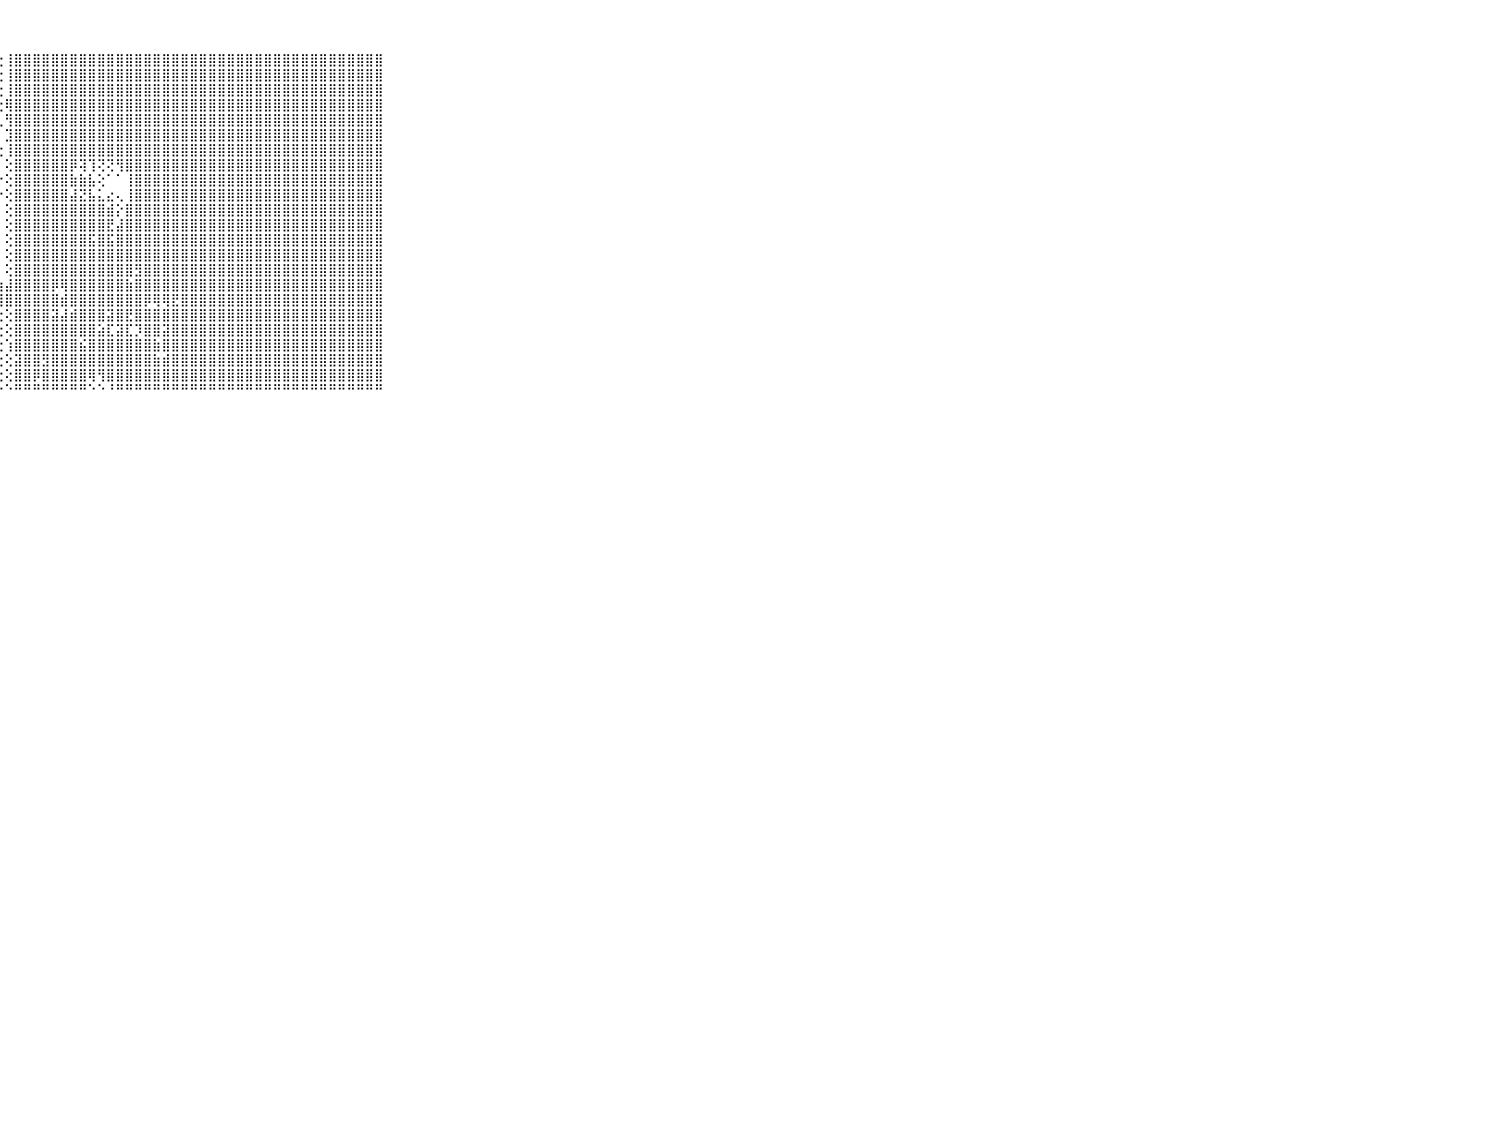

⠀⠀⠀⠀⠀⠀⠀⠀⠀⠀⠀⣿⣿⣿⣿⣿⣿⣿⣿⣿⣿⣿⣿⣿⣿⣿⣿⢕⢸⣿⣿⣿⣿⣿⣿⣿⣿⣿⣿⣿⣿⣿⣿⣿⣿⣿⣿⣿⣿⣿⣿⣿⣿⣿⣿⣿⣿⣿⣿⣿⣿⣿⣿⣿⣿⣿⣿⣿⣿⠀⠀⠀⠀⠀⠀⠀⠀⠀⠀⠀⠀
⠀⠀⠀⠀⠀⠀⠀⠀⠀⠀⠀⣿⣿⣿⣿⣿⣿⣿⣿⣿⣿⣿⣿⣿⣿⣿⣿⢕⢸⣿⣿⣿⣿⣿⣿⣿⣿⣿⣿⣿⣿⣿⣿⣿⣿⣿⣿⣿⣿⣿⣿⣿⣿⣿⣿⣿⣿⣿⣿⣿⣿⣿⣿⣿⣿⣿⣿⣿⣿⠀⠀⠀⠀⠀⠀⠀⠀⠀⠀⠀⠀
⠀⠀⠀⠀⠀⠀⠀⠀⠀⠀⠀⣿⣿⣿⣿⣿⣿⣿⣿⣿⣿⣿⣿⣿⣿⣿⣿⢕⢸⣿⣿⣿⣿⣿⣿⣿⣿⣿⣿⣿⣿⣿⣿⣿⣿⣿⣿⣿⣿⣿⣿⣿⣿⣿⣿⣿⣿⣿⣿⣿⣿⣿⣿⣿⣿⣿⣿⣿⣿⠀⠀⠀⠀⠀⠀⠀⠀⠀⠀⠀⠀
⠀⠀⠀⠀⠀⠀⠀⠀⠀⠀⠀⣿⣿⣿⣿⣿⣿⣿⣿⣿⣿⣿⣿⣿⣿⣿⣿⢕⢿⣿⣿⣿⣿⣿⣿⣿⣿⣿⣿⣿⣿⣿⣿⣿⣿⣿⣿⣿⣿⣿⣿⣿⣿⣿⣿⣿⣿⣿⣿⣿⣿⣿⣿⣿⣿⣿⣿⣿⣿⠀⠀⠀⠀⠀⠀⠀⠀⠀⠀⠀⠀
⠀⠀⠀⠀⠀⠀⠀⠀⠀⠀⠀⣿⣿⣿⣿⣿⣿⣿⣿⣿⣿⣿⣿⣿⣿⣿⣿⢇⢻⣿⣿⣿⣿⣿⣿⣿⣿⣿⣿⣿⣿⣿⣿⣿⣿⣿⣿⣿⣿⣿⣿⣿⣿⣿⣿⣿⣿⣿⣿⣿⣿⣿⣿⣿⣿⣿⣿⣿⣿⠀⠀⠀⠀⠀⠀⠀⠀⠀⠀⠀⠀
⠀⠀⠀⠀⠀⠀⠀⠀⠀⠀⠀⣿⣿⣿⣿⣿⣿⣿⣿⣿⣿⣿⣿⣿⣿⣿⣿⡇⣹⣿⣿⣿⣿⣿⣿⣿⣿⣿⣿⣿⣿⣿⣿⣿⣿⣿⣿⣿⣿⣿⣿⣿⣿⣿⣿⣿⣿⣿⣿⣿⣿⣿⣿⣿⣿⣿⣿⣿⣿⠀⠀⠀⠀⠀⠀⠀⠀⠀⠀⠀⠀
⠀⠀⠀⠀⠀⠀⠀⠀⠀⠀⠀⣿⣿⣿⣿⣿⣿⣿⣿⣿⣿⣿⣿⣿⣿⣿⣿⢕⢸⣿⣿⣿⣿⣿⣿⣿⣿⣿⣿⣿⣿⣿⣿⣿⣿⣿⣿⣿⣿⣿⣿⣿⣿⣿⣿⣿⣿⣿⣿⣿⣿⣿⣿⣿⣿⣿⣿⣿⣿⠀⠀⠀⠀⠀⠀⠀⠀⠀⠀⠀⠀
⠀⠀⠀⠀⠀⠀⠀⠀⠀⠀⠀⣿⣿⣿⣿⣿⣿⣿⣿⣿⣿⣿⣿⣿⣿⣿⣿⡇⢕⣿⣿⣿⣿⣿⣿⡿⢽⢹⢝⢝⢻⣿⣿⣿⣿⣿⣿⣿⣿⣿⣿⣿⣿⣿⣿⣿⣿⣿⣿⣿⣿⣿⣿⣿⣿⣿⣿⣿⣿⠀⠀⠀⠀⠀⠀⠀⠀⠀⠀⠀⠀
⠀⠀⠀⠀⠀⠀⠀⠀⠀⠀⠀⣿⣿⣿⣿⣿⣿⣿⣿⣿⣿⣿⣿⣿⣿⣿⣿⡕⢕⣿⣿⣿⣿⣿⣿⣷⣷⣧⢕⠁⠁⢸⣿⣿⣿⣿⣿⣿⣿⣿⣿⣿⣿⣿⣿⣿⣿⣿⣿⣿⣿⣿⣿⣿⣿⣿⣿⣿⣿⠀⠀⠀⠀⠀⠀⠀⠀⠀⠀⠀⠀
⠀⠀⠀⠀⠀⠀⠀⠀⠀⠀⠀⣿⣿⣿⣿⣿⣿⣿⣿⣿⣿⣿⣿⣿⣿⣿⣿⡕⢕⣿⣿⣿⣿⣿⣿⣼⣝⣧⣅⣔⢄⢸⣿⣿⣿⣿⣿⣿⣿⣿⣿⣿⣿⣿⣿⣿⣿⣿⣿⣿⣿⣿⣿⣿⣿⣿⣿⣿⣿⠀⠀⠀⠀⠀⠀⠀⠀⠀⠀⠀⠀
⠀⠀⠀⠀⠀⠀⠀⠀⠀⠀⠀⣿⣿⣿⣿⣿⣿⣿⣿⣿⣿⣿⣿⣿⣿⣿⣿⡇⢕⣿⣿⣿⣿⣿⣿⣿⣿⣿⣿⣾⡕⣿⣿⣿⣿⣿⣿⣿⣿⣿⣿⣿⣿⣿⣿⣿⣿⣿⣿⣿⣿⣿⣿⣿⣿⣿⣿⣿⣿⠀⠀⠀⠀⠀⠀⠀⠀⠀⠀⠀⠀
⠀⠀⠀⠀⠀⠀⠀⠀⠀⠀⠀⣿⣿⣿⣿⣿⣿⣿⣿⣿⣿⣿⣿⣿⣿⣿⣿⡇⢕⣿⣿⣿⣿⣿⣿⣿⣿⣿⣿⣟⣼⣿⣿⣿⣿⣿⣿⣿⣿⣿⣿⣿⣿⣿⣿⣿⣿⣿⣿⣿⣿⣿⣿⣿⣿⣿⣿⣿⣿⠀⠀⠀⠀⠀⠀⠀⠀⠀⠀⠀⠀
⠀⠀⠀⠀⠀⠀⠀⠀⠀⠀⠀⣿⣿⣿⣿⣿⣿⣿⣿⣿⣿⣿⣿⣿⣿⣿⣿⡇⢕⣿⣿⣿⣿⣿⣿⣿⣿⣯⣿⣯⣿⣿⣿⣿⣿⣿⣿⣿⣿⣿⣿⣿⣿⣿⣿⣿⣿⣿⣿⣿⣿⣿⣿⣿⣿⣿⣿⣿⣿⠀⠀⠀⠀⠀⠀⠀⠀⠀⠀⠀⠀
⠀⠀⠀⠀⠀⠀⠀⠀⠀⠀⠀⣿⣿⣿⣿⣿⣿⣿⣿⣿⣿⣿⣿⣿⣿⣿⣿⡇⢕⣿⣿⣿⣿⣿⣿⣿⣿⣿⣿⣿⣿⣿⣿⣿⣿⣿⣿⣿⣿⣿⣿⣿⣿⣿⣿⣿⣿⣿⣿⣿⣿⣿⣿⣿⣿⣿⣿⣿⣿⠀⠀⠀⠀⠀⠀⠀⠀⠀⠀⠀⠀
⠀⠀⠀⠀⠀⠀⠀⠀⠀⠀⠀⣿⣿⣿⣿⣿⣿⣿⣿⣿⣿⣿⣿⣿⣿⣿⣿⡇⢕⣿⣿⣿⣿⣿⣿⣿⣿⣿⣿⣿⣿⣿⣻⣿⣿⣿⣿⣿⣿⣿⣿⣿⣿⣿⣿⣿⣿⣿⣿⣿⣿⣿⣿⣿⣿⣿⣿⣿⣿⠀⠀⠀⠀⠀⠀⠀⠀⠀⠀⠀⠀
⠀⠀⠀⠀⠀⠀⠀⠀⠀⠀⠀⣿⣿⣿⣿⣿⣿⣿⣿⣿⣿⣿⣿⣿⣿⣿⣿⣷⣼⣿⣿⣿⣿⡿⢿⣿⣿⣿⣿⣿⣿⣷⣿⣿⣿⣿⣿⣿⣿⣿⣿⣿⣿⣿⣿⣿⣿⣿⣿⣿⣿⣿⣿⣿⣿⣿⣿⣿⣿⠀⠀⠀⠀⠀⠀⠀⠀⠀⠀⠀⠀
⠀⠀⠀⠀⠀⠀⠀⠀⠀⠀⠀⣿⣿⣿⣿⣿⣿⣿⣿⣿⣿⣿⣿⣿⣿⣿⣿⣿⣿⣿⣿⣿⣿⣿⣾⣿⣿⣿⣿⣿⣿⣿⣿⡿⢿⢿⣟⣿⣿⣿⣿⣿⣿⣿⣿⣿⣿⣿⣿⣿⣿⣿⣿⣿⣿⣿⣿⣿⣿⠀⠀⠀⠀⠀⠀⠀⠀⠀⠀⠀⠀
⠀⠀⠀⠀⠀⠀⠀⠀⠀⠀⠀⢻⣿⣿⣿⣿⣿⣿⣿⣿⣿⣿⣿⣿⣿⣿⣿⢕⢕⣿⣿⣿⣿⣽⣼⣾⣿⣿⣿⣽⣿⣟⣿⣿⣿⣿⣿⣿⣿⣿⣿⣿⣿⣿⣿⣿⣿⣿⣿⣿⣿⣿⣿⣿⣿⣿⣿⣿⣿⠀⠀⠀⠀⠀⠀⠀⠀⠀⠀⠀⠀
⠀⠀⠀⠀⠀⠀⠀⠀⠀⠀⠀⢸⣿⣿⣿⣿⣿⣿⣿⣿⣿⣿⣿⣿⣿⣿⣿⢕⢕⣿⣿⣿⣿⣿⣿⣿⣿⣿⣵⣏⣽⣏⡹⣿⣿⣽⣿⣿⣿⣿⣿⣿⣿⣿⣿⣿⣿⣿⣿⣿⣿⣿⣿⣿⣿⣿⣿⣿⣿⠀⠀⠀⠀⠀⠀⠀⠀⠀⠀⠀⠀
⠀⠀⠀⠀⠀⠀⠀⠀⠀⠀⠀⢸⣿⣿⣿⣷⣿⣿⣿⣿⣿⣿⣿⣿⣿⣿⡿⢕⢱⣿⣿⣿⣿⣿⣿⣿⣮⣿⣿⣿⣿⣿⣿⣿⣷⣿⣿⣿⣿⣿⣿⣿⣿⣿⣿⣿⣿⣿⣿⣿⣿⣿⣿⣿⣿⣿⣿⣿⣿⠀⠀⠀⠀⠀⠀⠀⠀⠀⠀⠀⠀
⠀⠀⠀⠀⠀⠀⠀⠀⠀⠀⠀⢜⢝⢻⢿⣿⣿⣿⣿⣿⣿⣿⣿⣿⣿⣿⢿⢕⢕⣽⣿⣿⣻⣿⣿⣿⣿⣿⣿⣿⣿⣿⣿⣿⣷⣾⣿⣿⣿⣿⣿⣿⣿⣿⣿⣿⣿⣿⣿⣿⣿⣿⣿⣿⣿⣿⣿⣿⣿⠀⠀⠀⠀⠀⠀⠀⠀⠀⠀⠀⠀
⠀⠀⠀⠀⠀⠀⠀⠀⠀⠀⠀⢕⢕⢕⢕⢜⢝⢟⡿⢿⣿⣿⣿⣿⣿⣿⣿⢕⢕⣿⣿⡿⣿⣿⣿⣿⣿⢿⢻⣿⣿⣿⣿⣿⣿⣿⣿⣿⣿⣿⣿⣿⣿⣿⣿⣿⣿⣿⣿⣿⣿⣿⣿⣿⣿⣿⣿⣿⣿⠀⠀⠀⠀⠀⠀⠀⠀⠀⠀⠀⠀
⠀⠀⠀⠀⠀⠀⠀⠀⠀⠀⠀⠑⠑⠑⠑⠑⠑⠑⠑⠑⠑⠙⠙⠛⠛⠛⠛⠑⠑⠛⠛⠛⠛⠛⠛⠛⠛⠑⠑⠘⠛⠛⠛⠛⠛⠛⠛⠛⠛⠛⠛⠛⠛⠛⠛⠛⠛⠛⠛⠛⠛⠛⠛⠛⠛⠛⠛⠛⠛⠀⠀⠀⠀⠀⠀⠀⠀⠀⠀⠀⠀